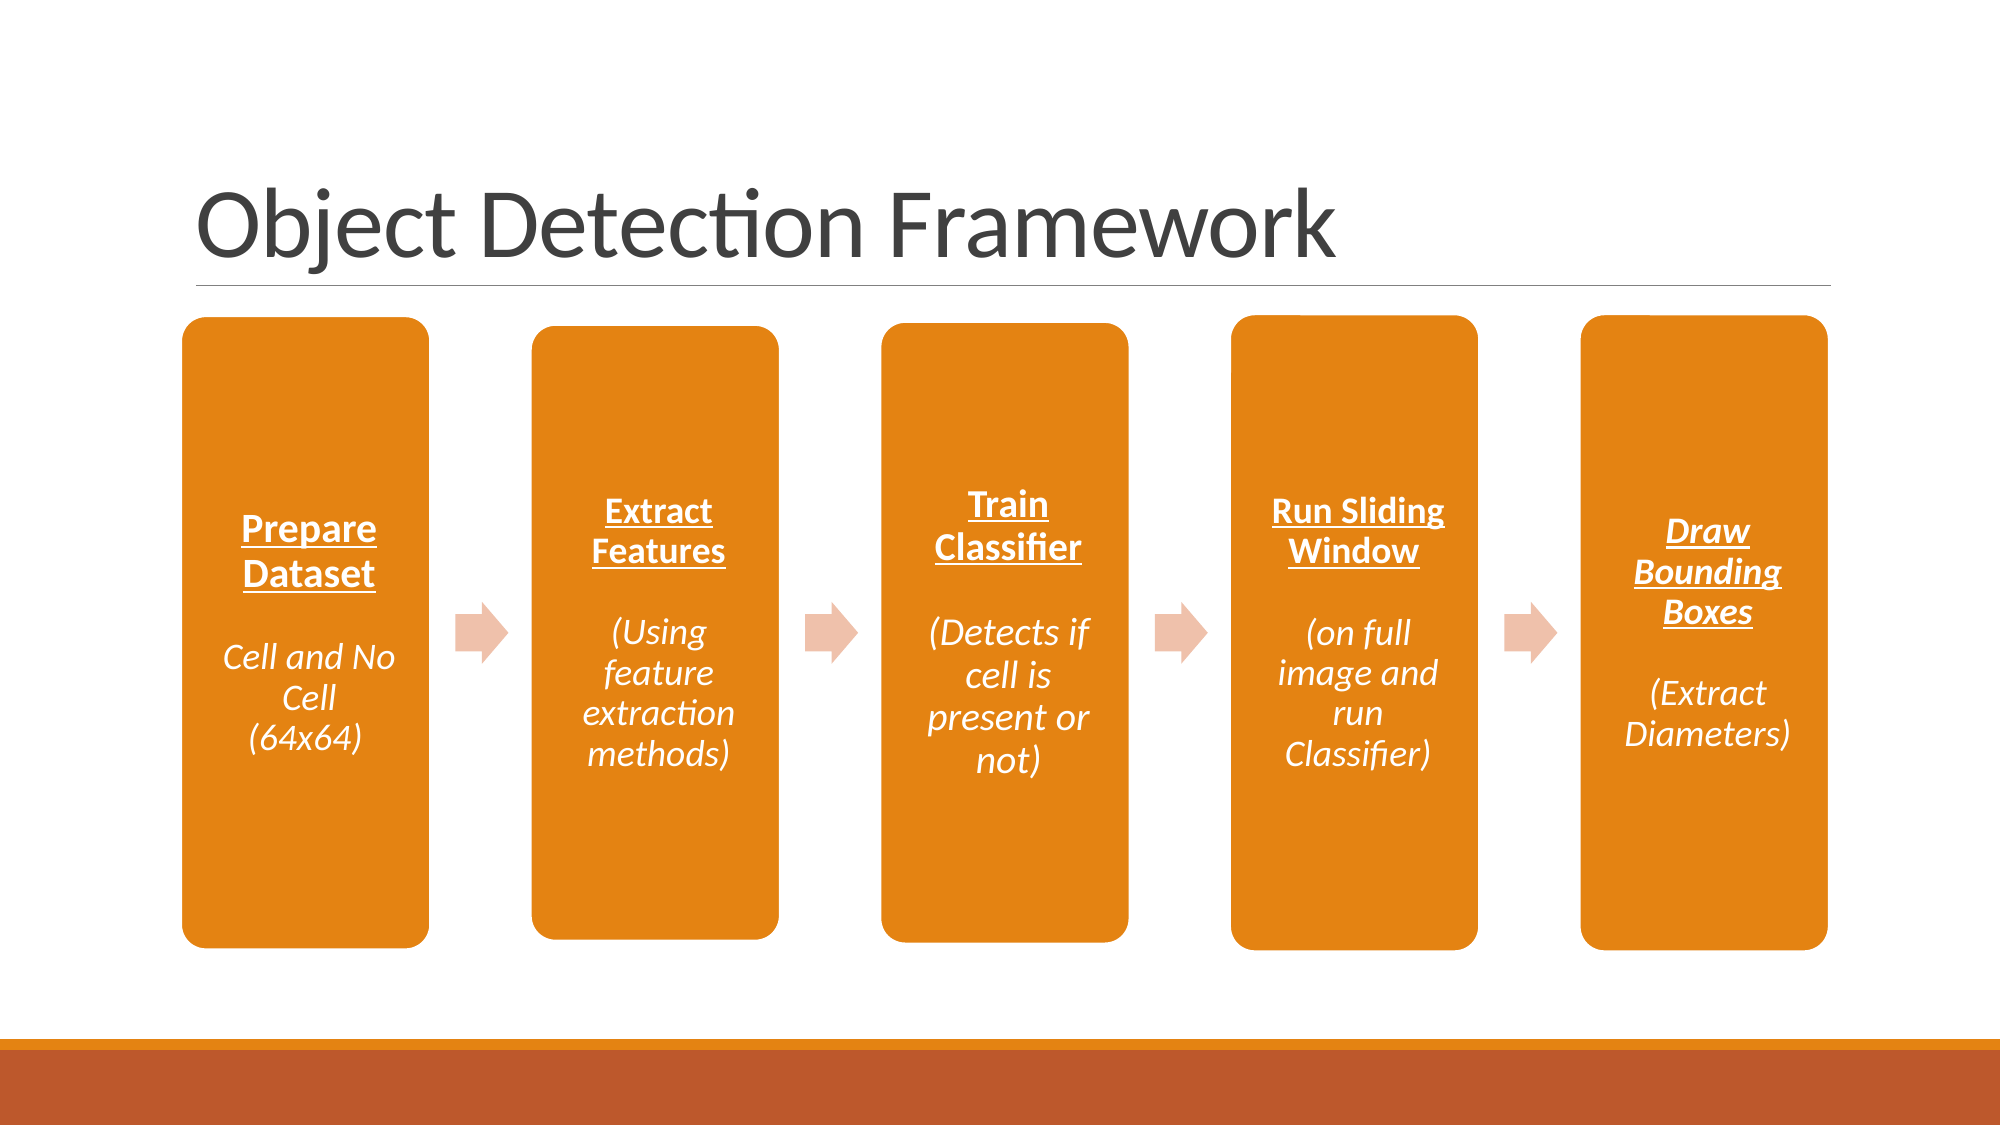

# Object Detection Framework
Prepare Dataset
Cell and No Cell
(64x64)

Extract Features
(Using feature extraction methods)

Train Classifier
(Detects if cell is present or not)

Run Sliding Window
(on full image and run Classifier)

Draw Bounding Boxes
(Extract Diameters)